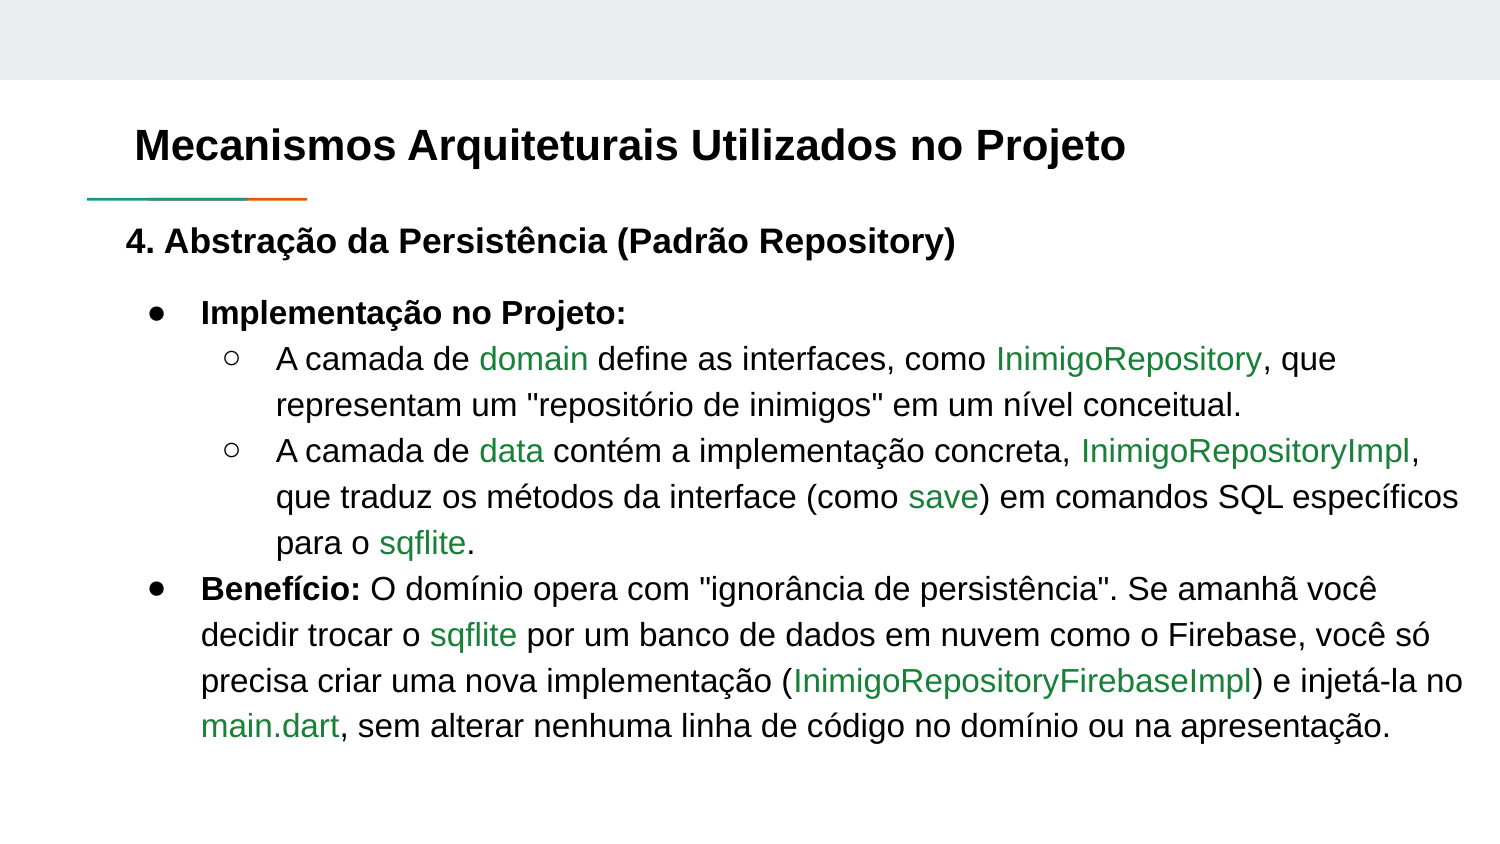

# Mecanismos Arquiteturais Utilizados no Projeto

4. Abstração da Persistência (Padrão Repository)
Implementação no Projeto:
A camada de domain define as interfaces, como InimigoRepository, que representam um "repositório de inimigos" em um nível conceitual.
A camada de data contém a implementação concreta, InimigoRepositoryImpl, que traduz os métodos da interface (como save) em comandos SQL específicos para o sqflite.
Benefício: O domínio opera com "ignorância de persistência". Se amanhã você decidir trocar o sqflite por um banco de dados em nuvem como o Firebase, você só precisa criar uma nova implementação (InimigoRepositoryFirebaseImpl) e injetá-la no main.dart, sem alterar nenhuma linha de código no domínio ou na apresentação.